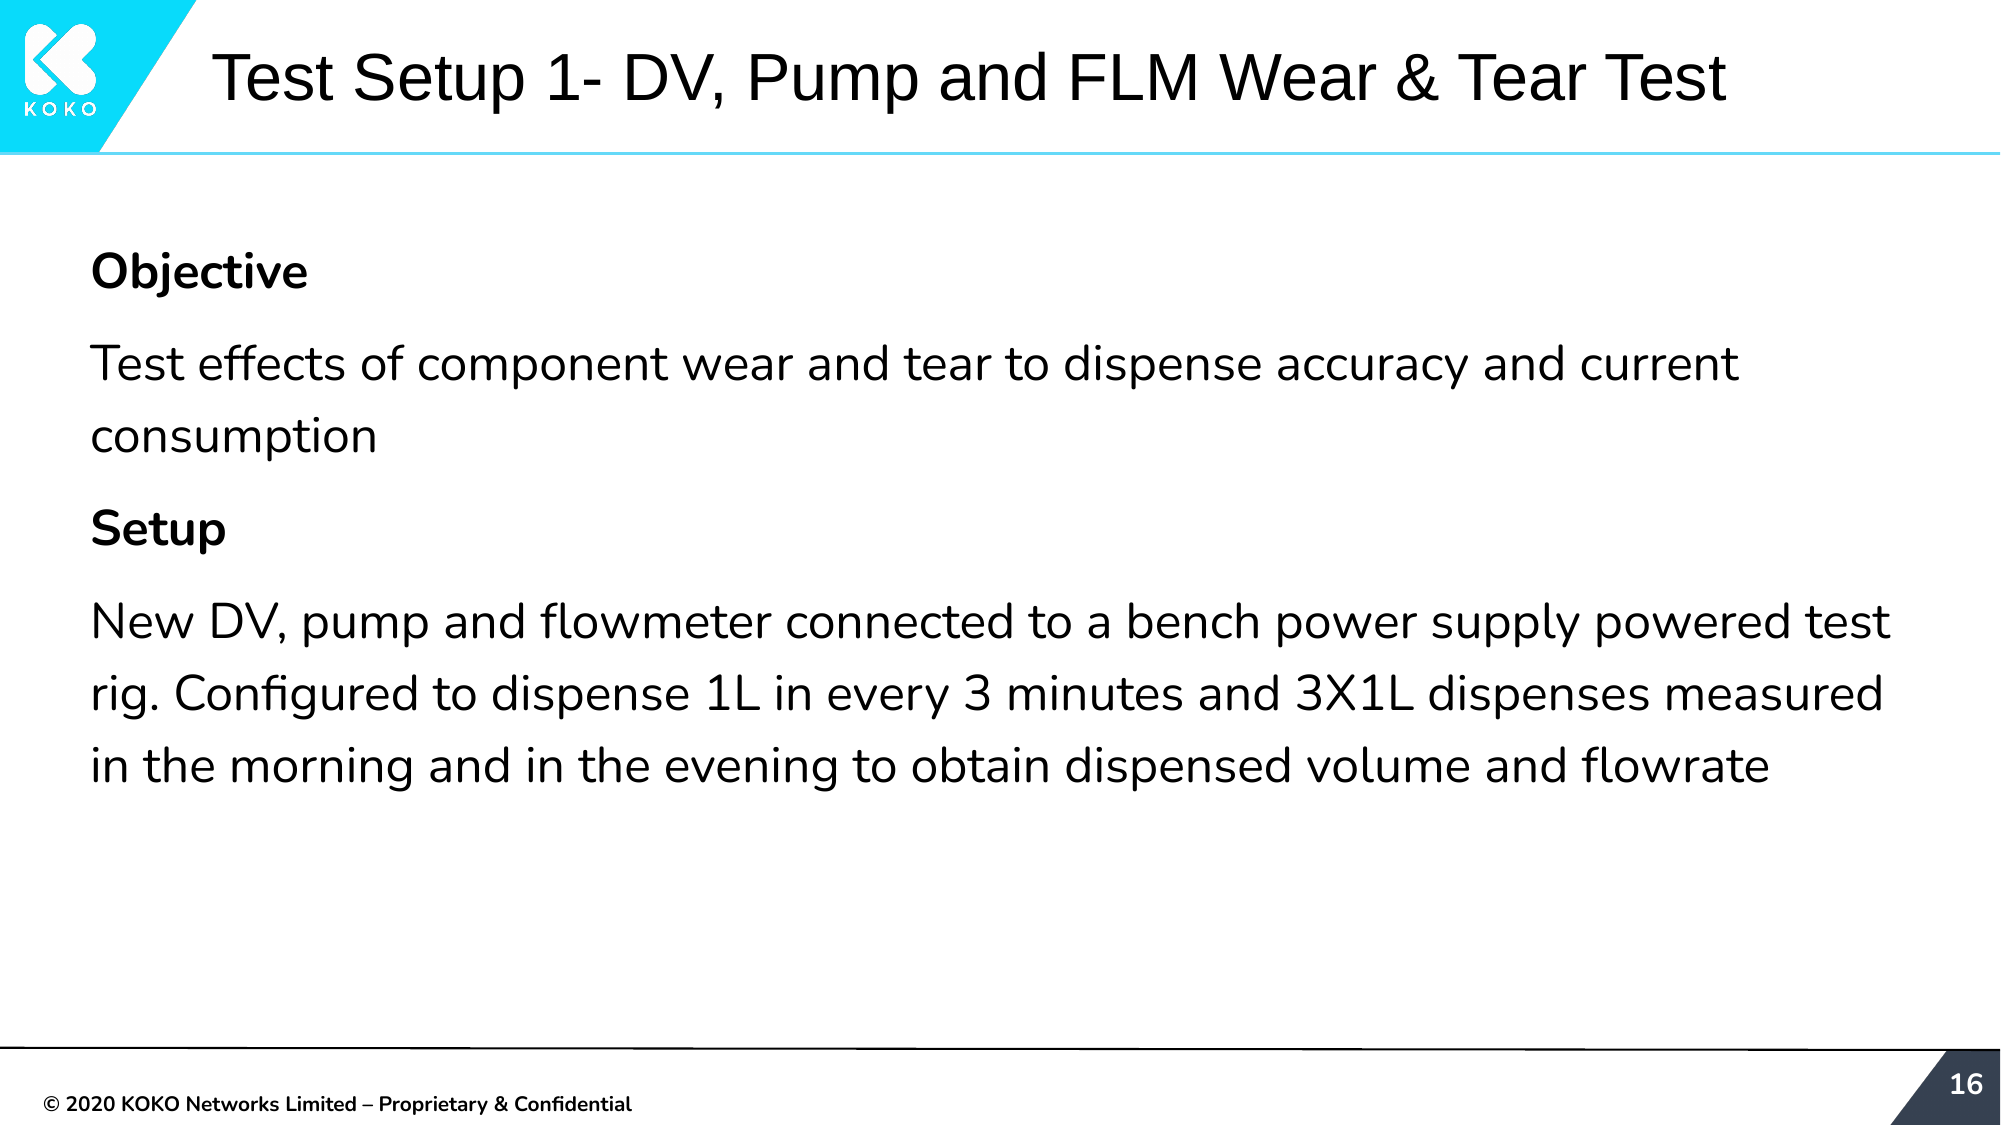

# Test Setup 1- DV, Pump and FLM Wear & Tear Test
Objective
Test effects of component wear and tear to dispense accuracy and current consumption
Setup
New DV, pump and flowmeter connected to a bench power supply powered test rig. Configured to dispense 1L in every 3 minutes and 3X1L dispenses measured in the morning and in the evening to obtain dispensed volume and flowrate

16